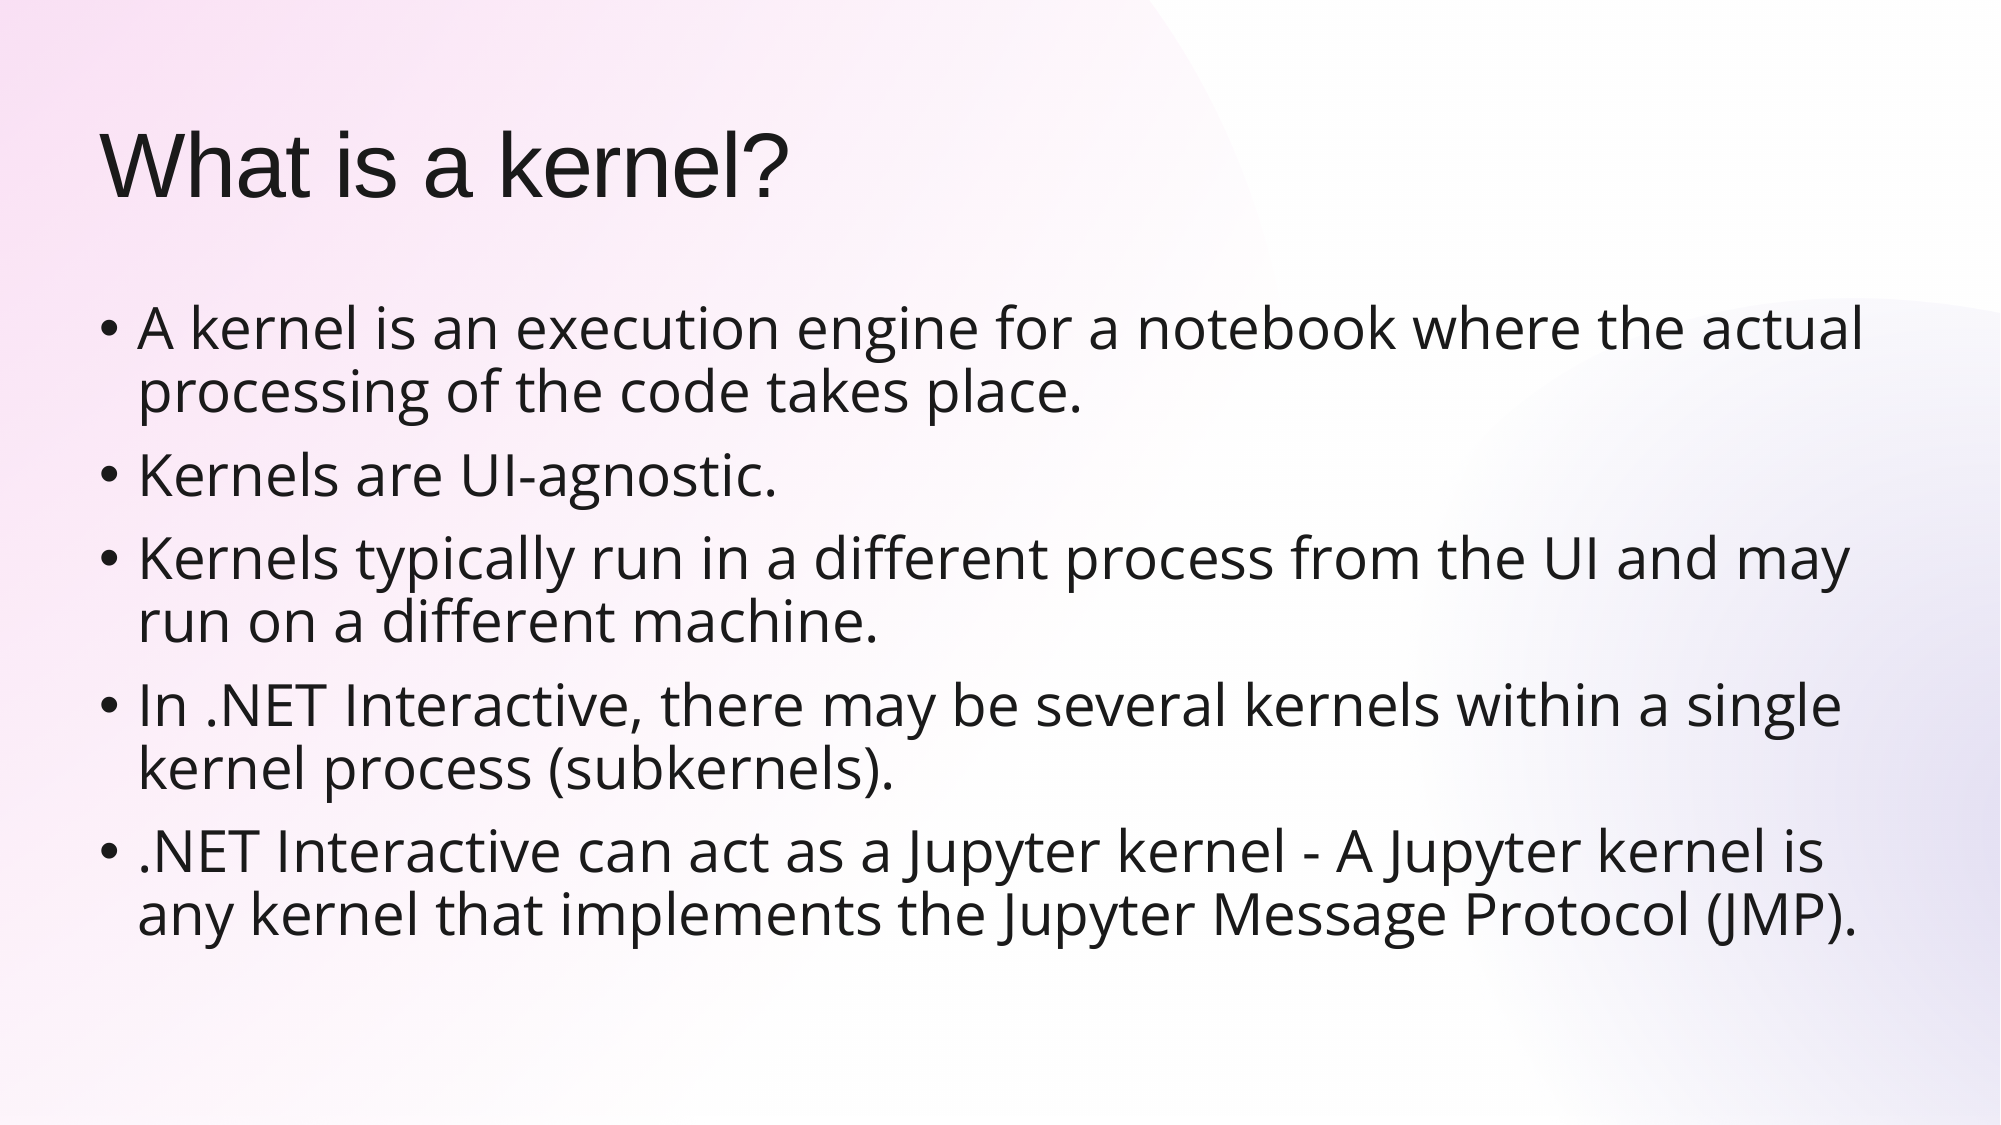

# What is a kernel?
A kernel is an execution engine for a notebook where the actual processing of the code takes place.
Kernels are UI-agnostic.
Kernels typically run in a different process from the UI and may run on a different machine.
In .NET Interactive, there may be several kernels within a single kernel process (subkernels).
.NET Interactive can act as a Jupyter kernel - A Jupyter kernel is any kernel that implements the Jupyter Message Protocol (JMP).